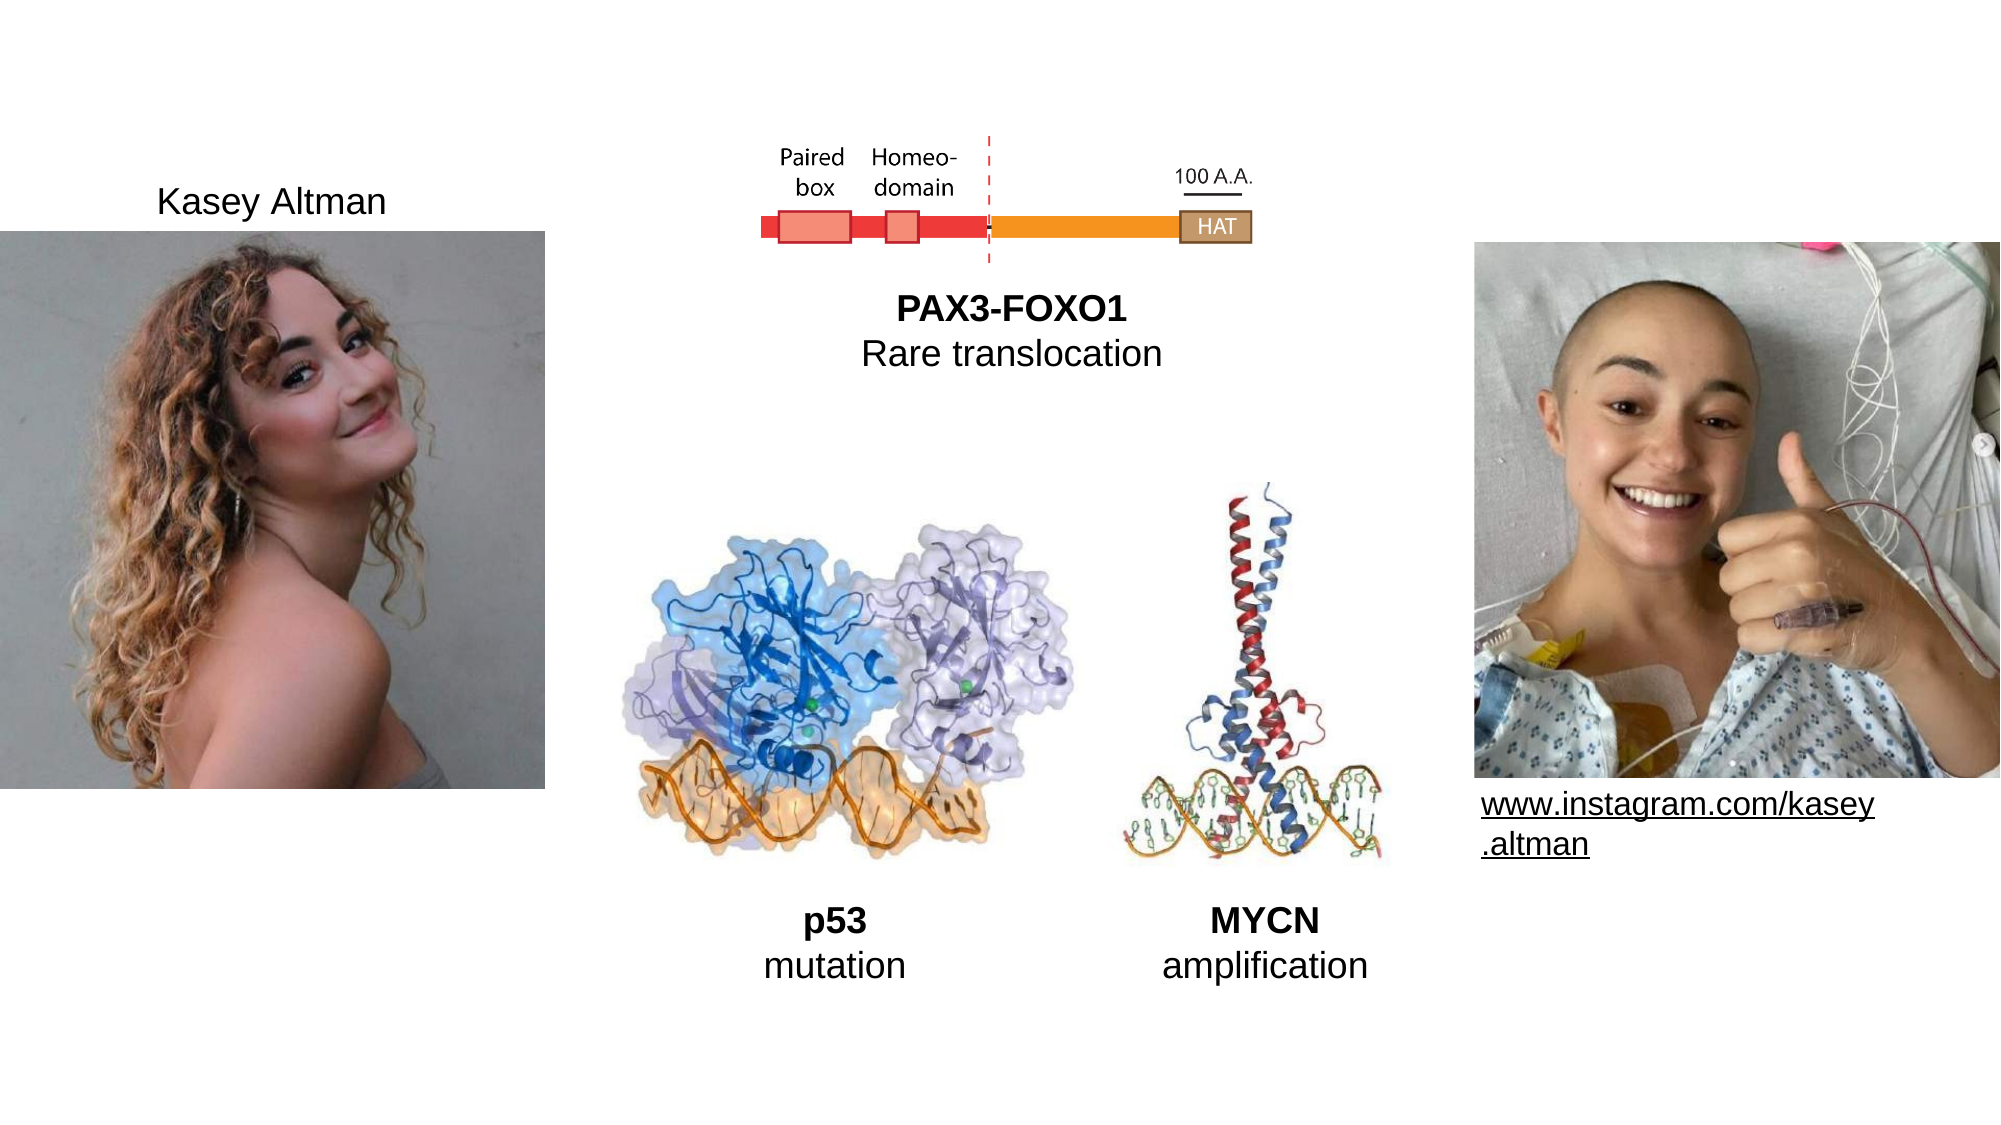

# Kasey Altman

PAX3-FOXO1
Rare translocation

www.instagram.com/kasey.altman
p53
mutation
MYCN
amplification